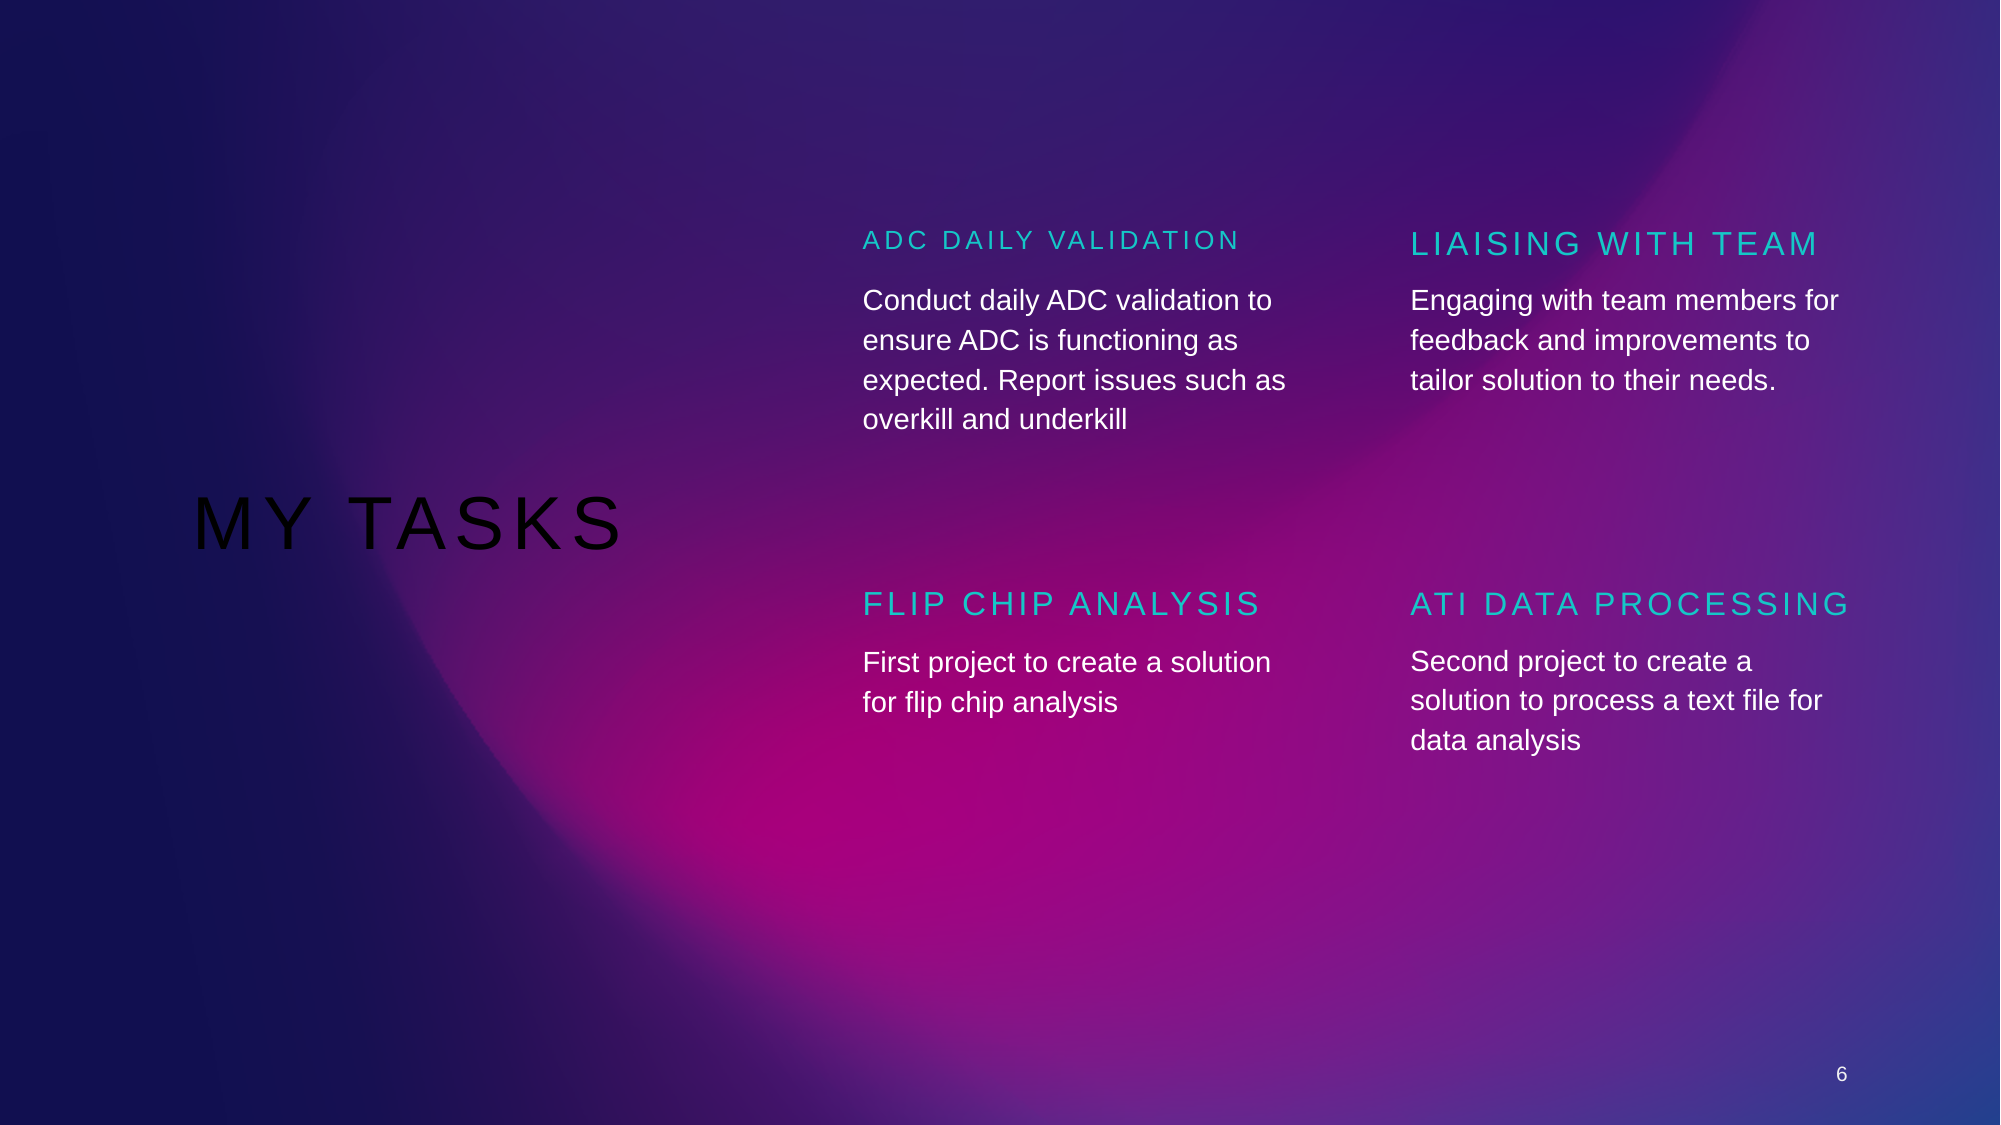

Adc Daily Validation
Liaising with Team
Conduct daily ADC validation to ensure ADC is functioning as expected. Report issues such as overkill and underkill
Engaging with team members for feedback and improvements to tailor solution to their needs.
# My tasks
Flip Chip analysis
ATI Data Processing
Second project to create a solution to process a text file for data analysis
First project to create a solution for flip chip analysis
6